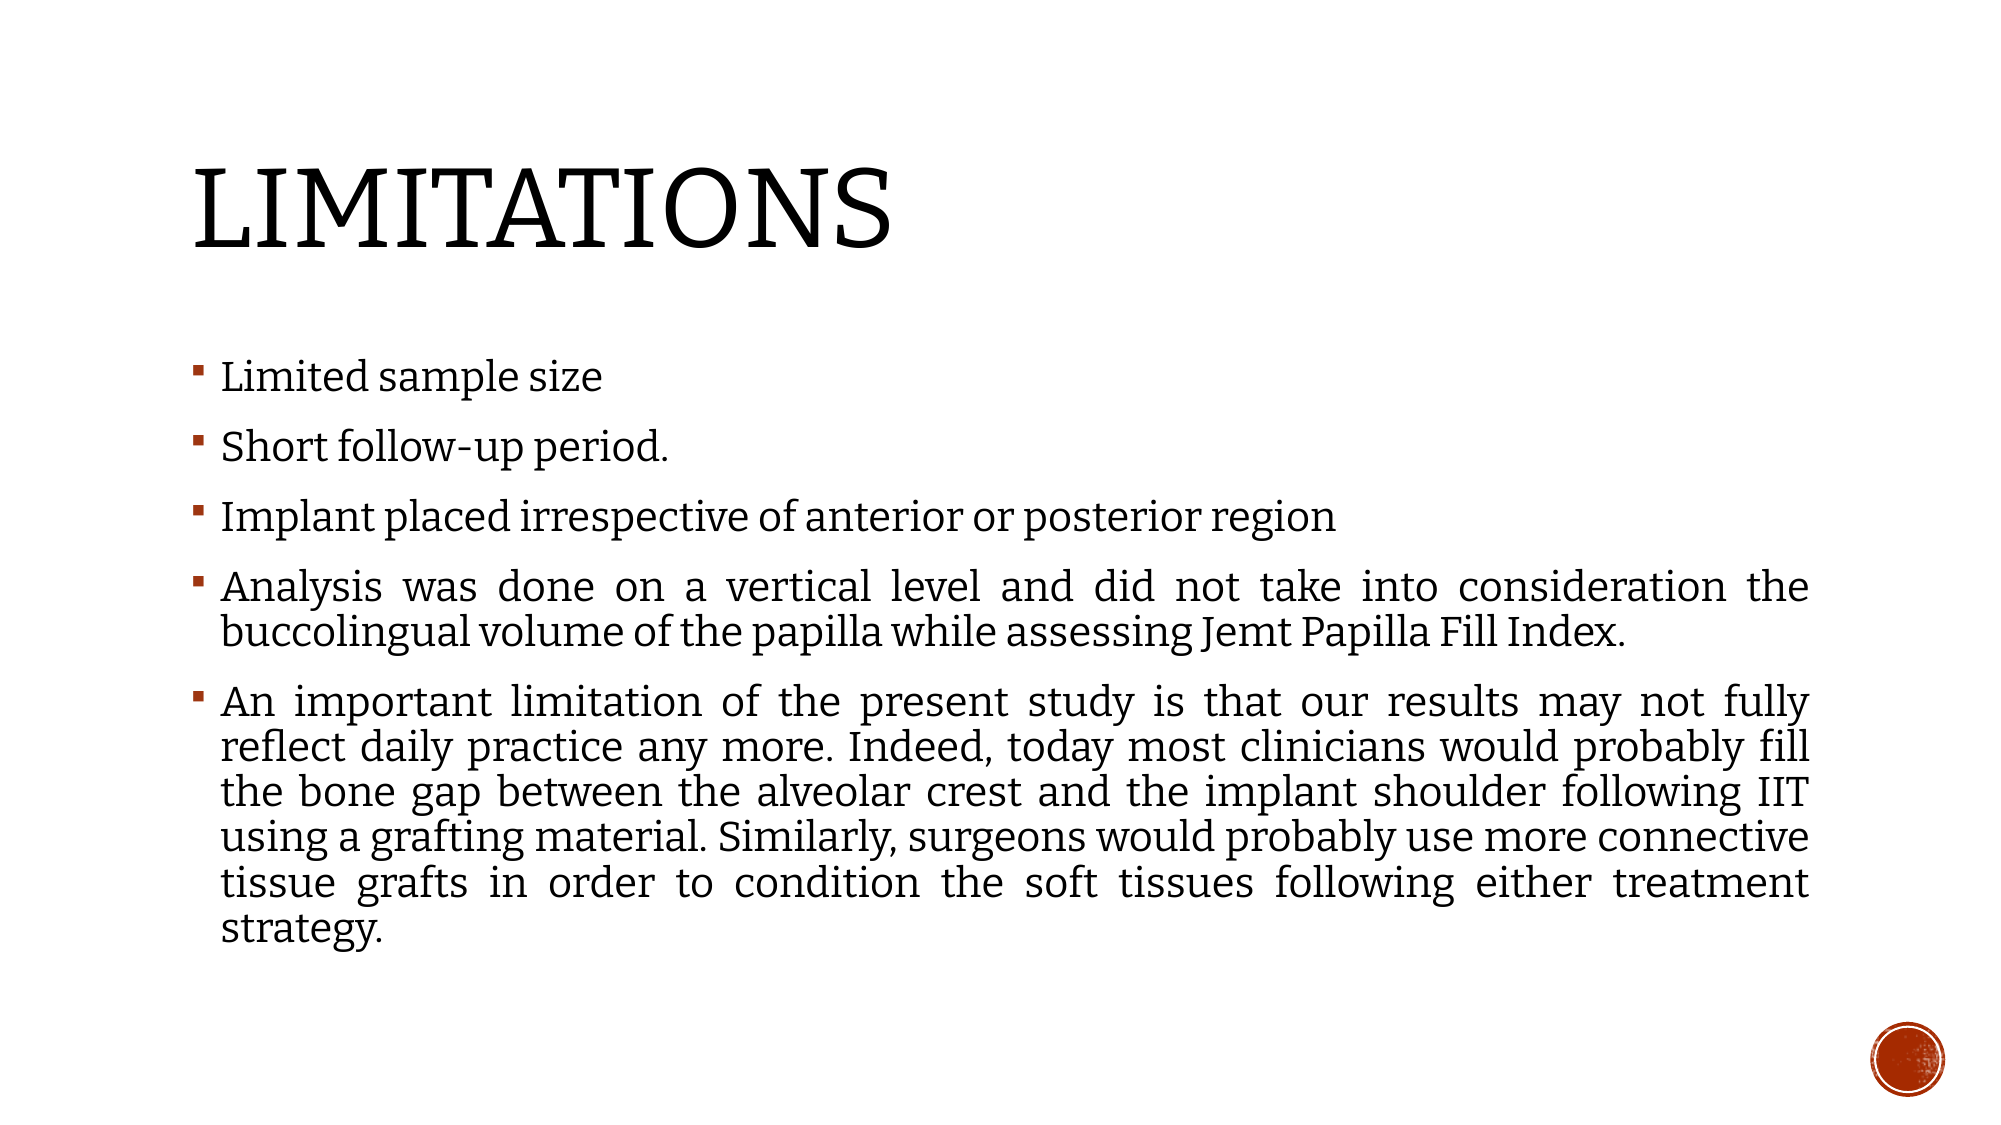

# LIMITATIONS
Limited sample size
Short follow-up period.
Implant placed irrespective of anterior or posterior region
Analysis was done on a vertical level and did not take into consideration the buccolingual volume of the papilla while assessing Jemt Papilla Fill Index.
An important limitation of the present study is that our results may not fully reﬂect daily practice any more. Indeed, today most clinicians would probably ﬁll the bone gap between the alveolar crest and the implant shoulder following IIT using a grafting material. Similarly, surgeons would probably use more connective tissue grafts in order to condition the soft tissues following either treatment strategy.